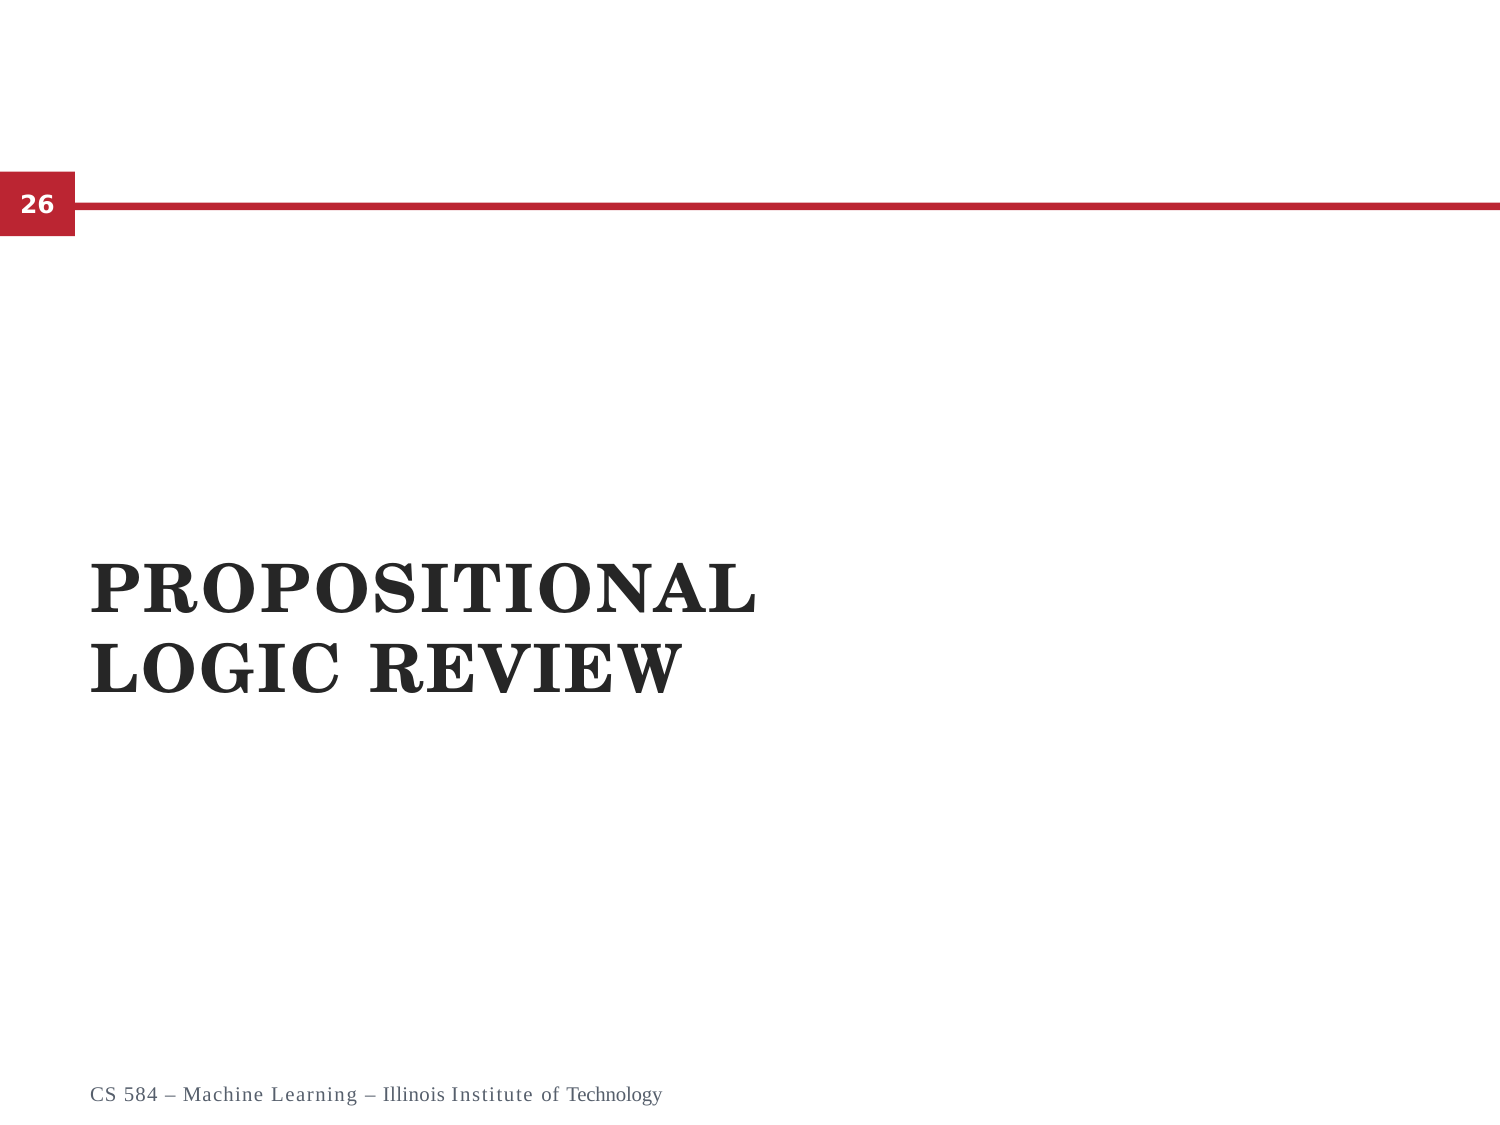

# Propositional Logic Review
12
CS 584 – Machine Learning – Illinois Institute of Technology